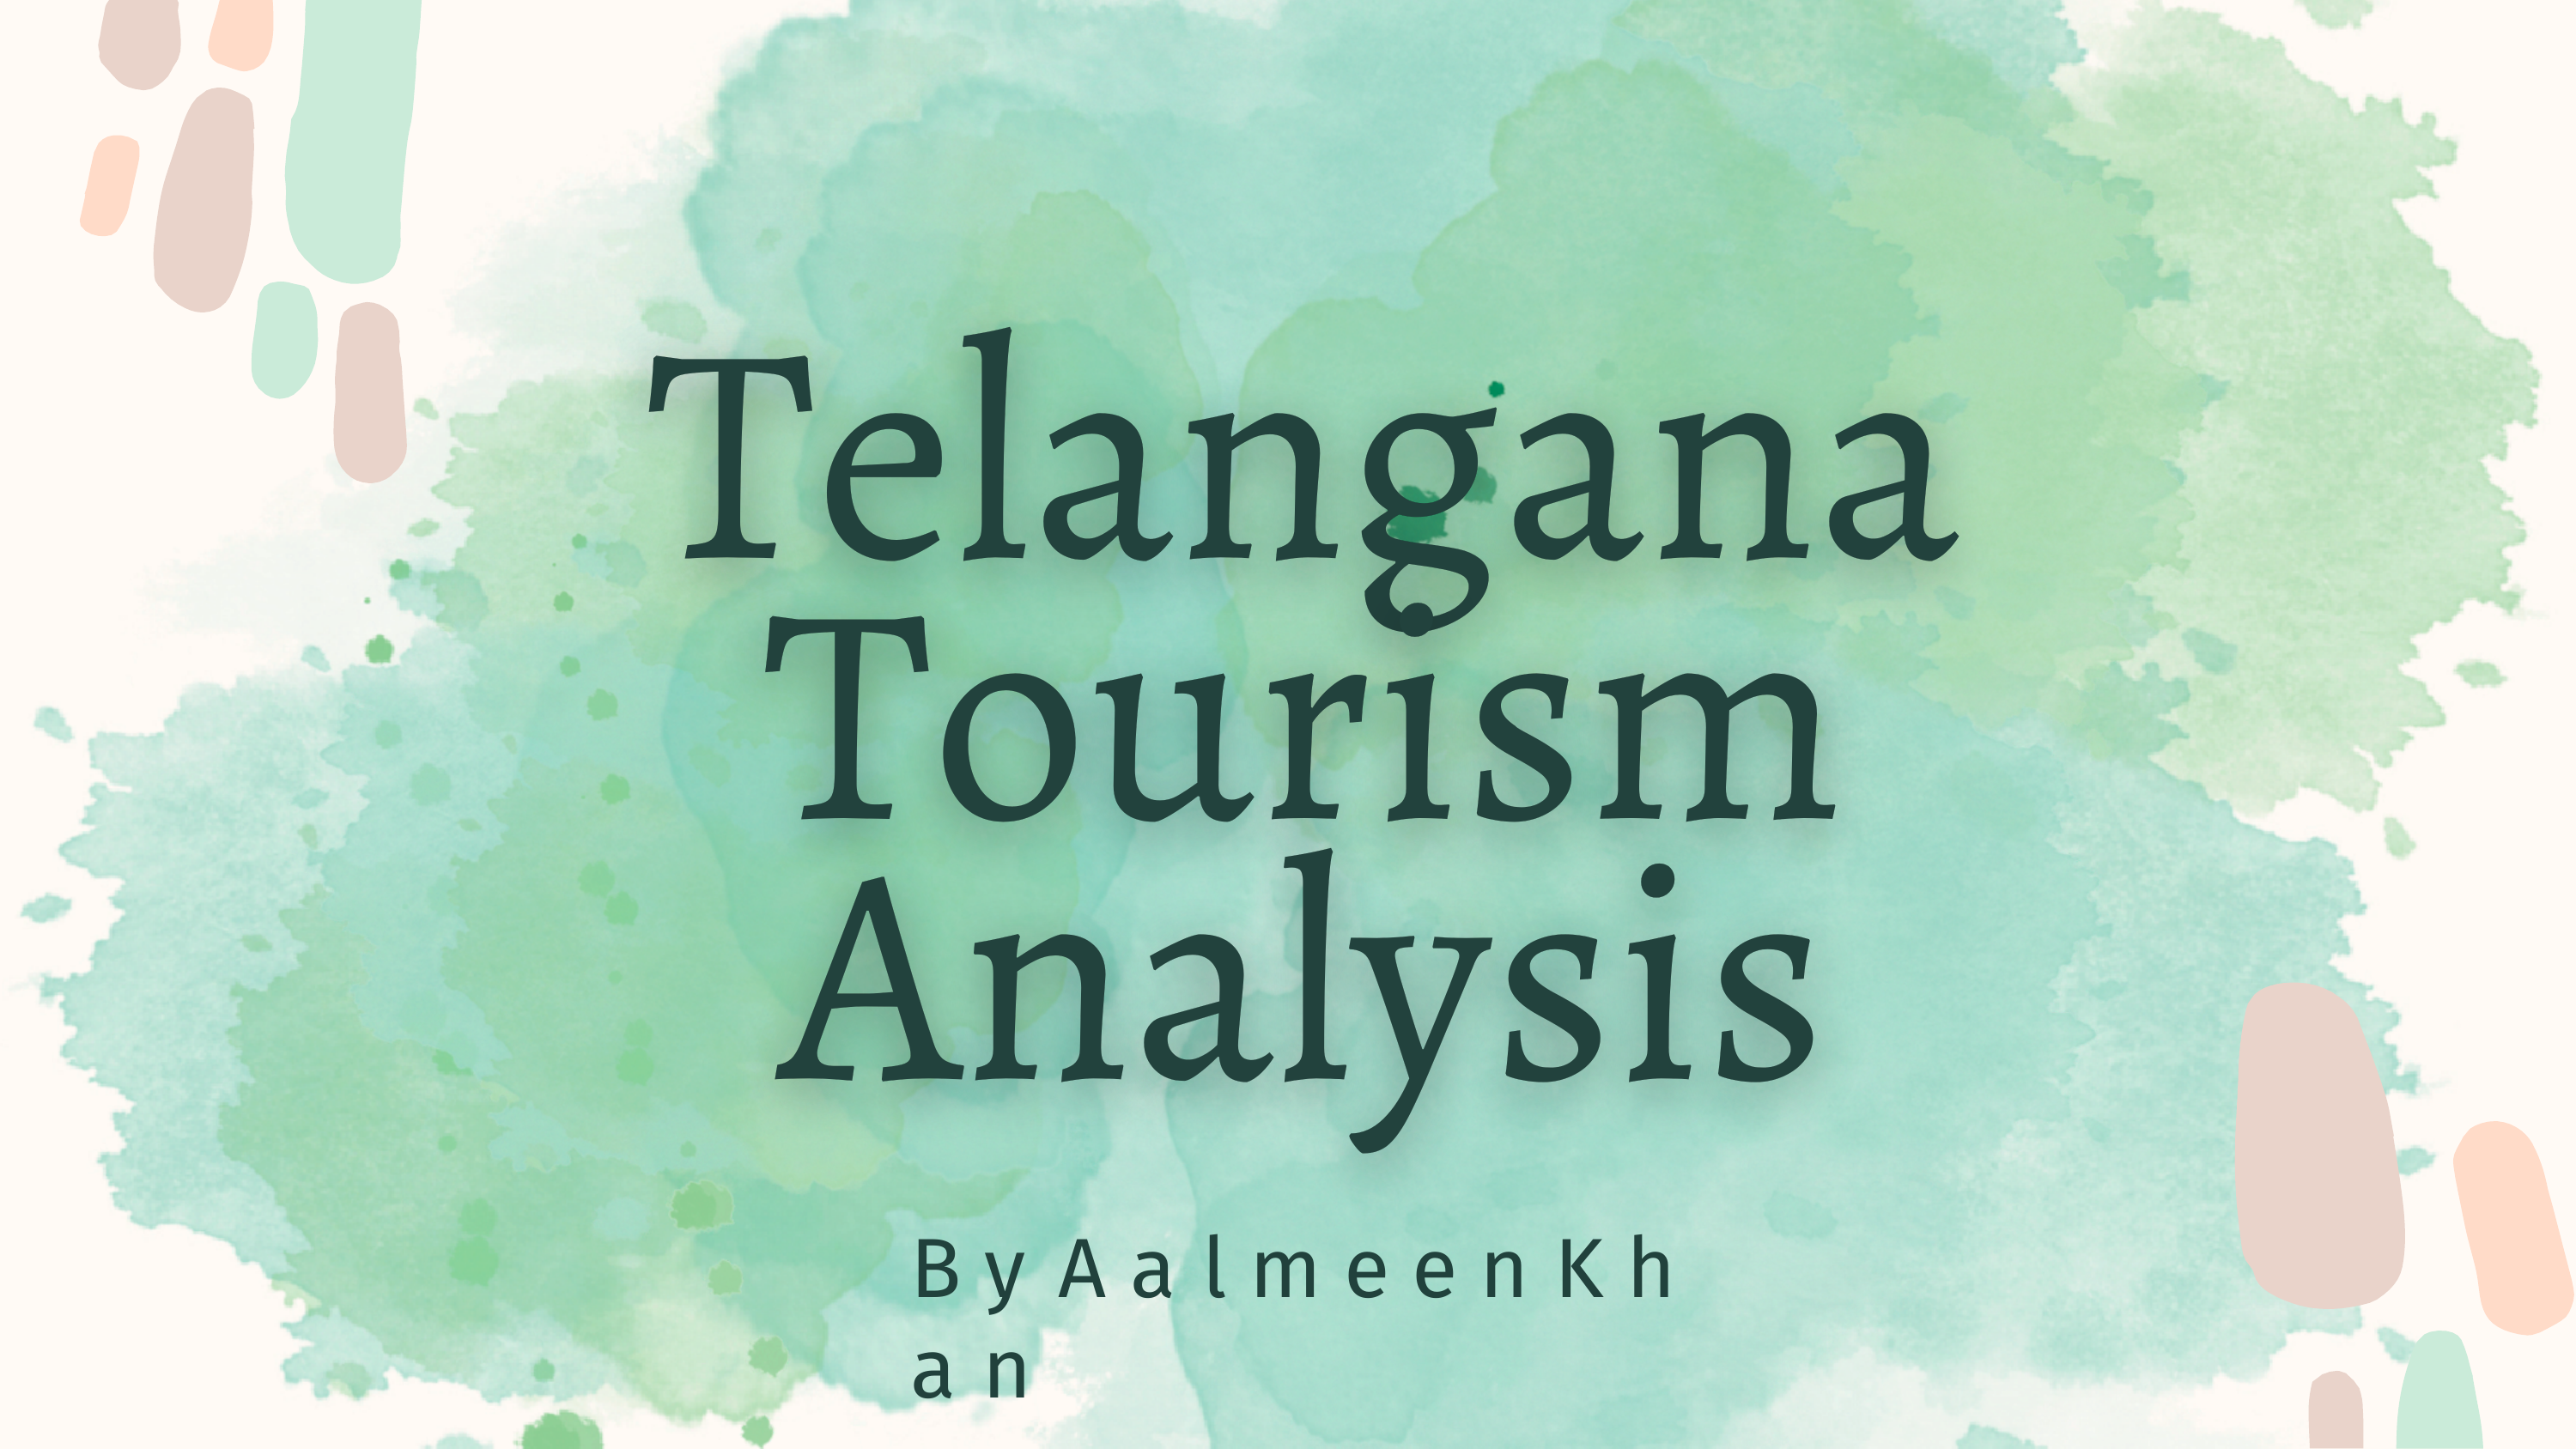

# B y	A a l m e e n	K h a n